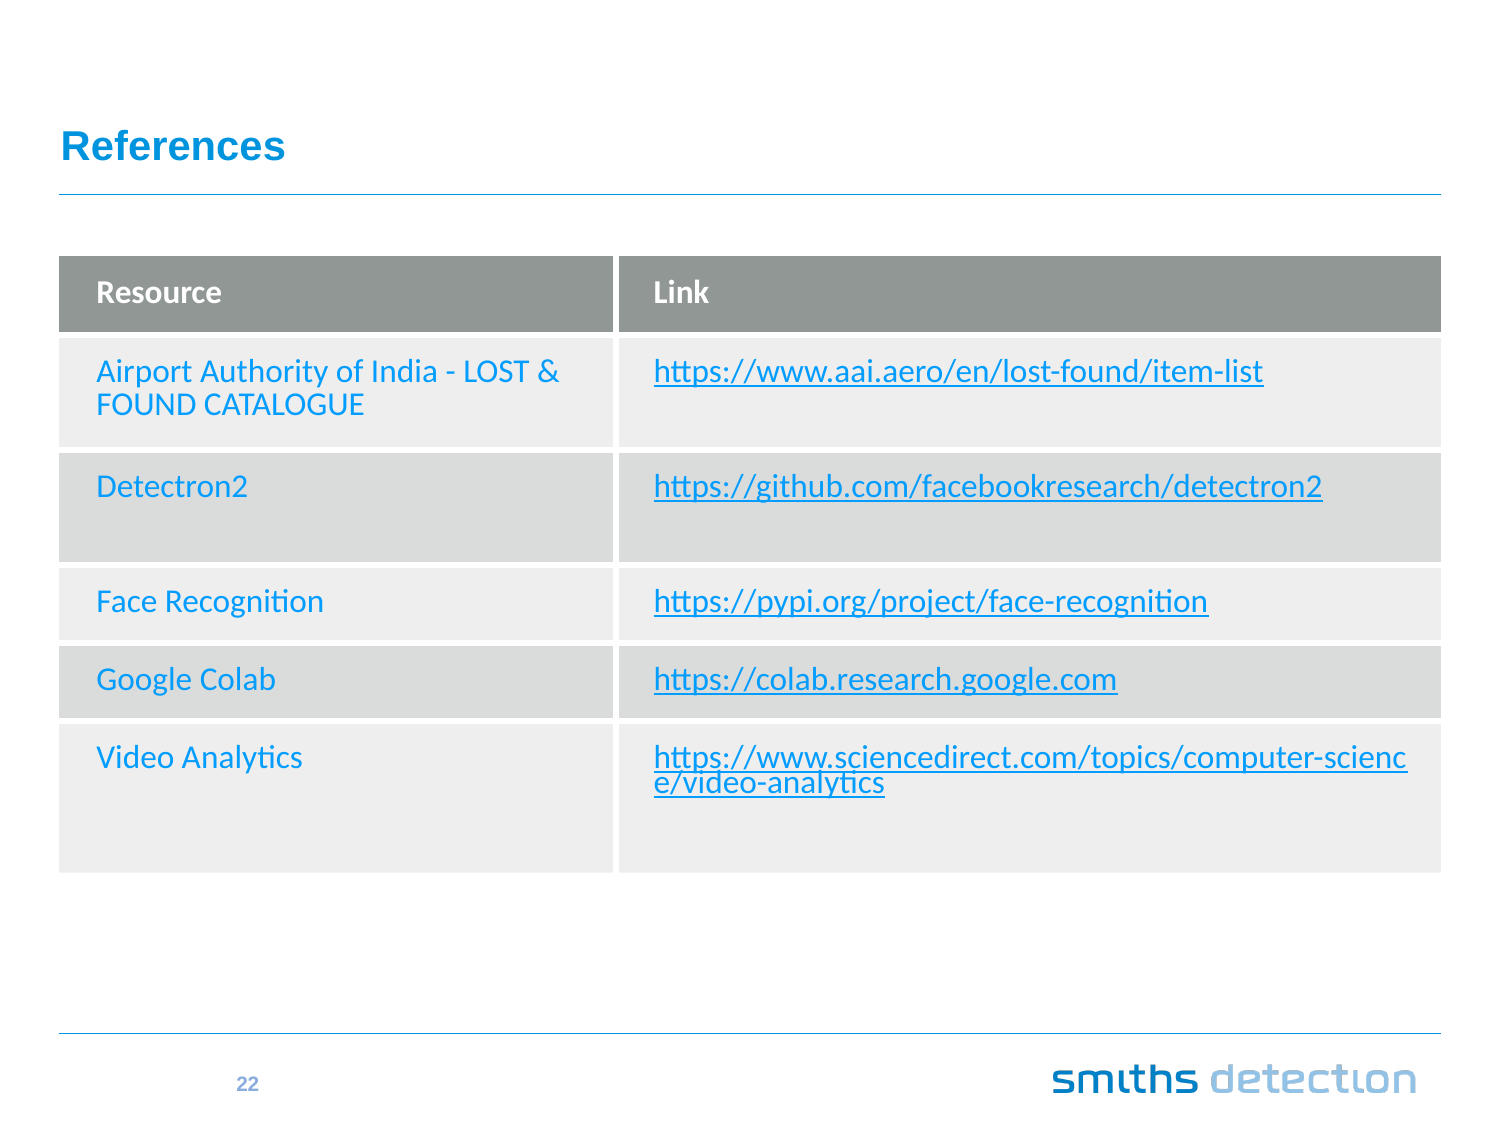

# References
| Resource | Link |
| --- | --- |
| Airport Authority of India - LOST & FOUND CATALOGUE | https://www.aai.aero/en/lost-found/item-list |
| Detectron2 | https://github.com/facebookresearch/detectron2 |
| Face Recognition | https://pypi.org/project/face-recognition |
| Google Colab | https://colab.research.google.com |
| Video Analytics | https://www.sciencedirect.com/topics/computer-science/video-analytics |
22